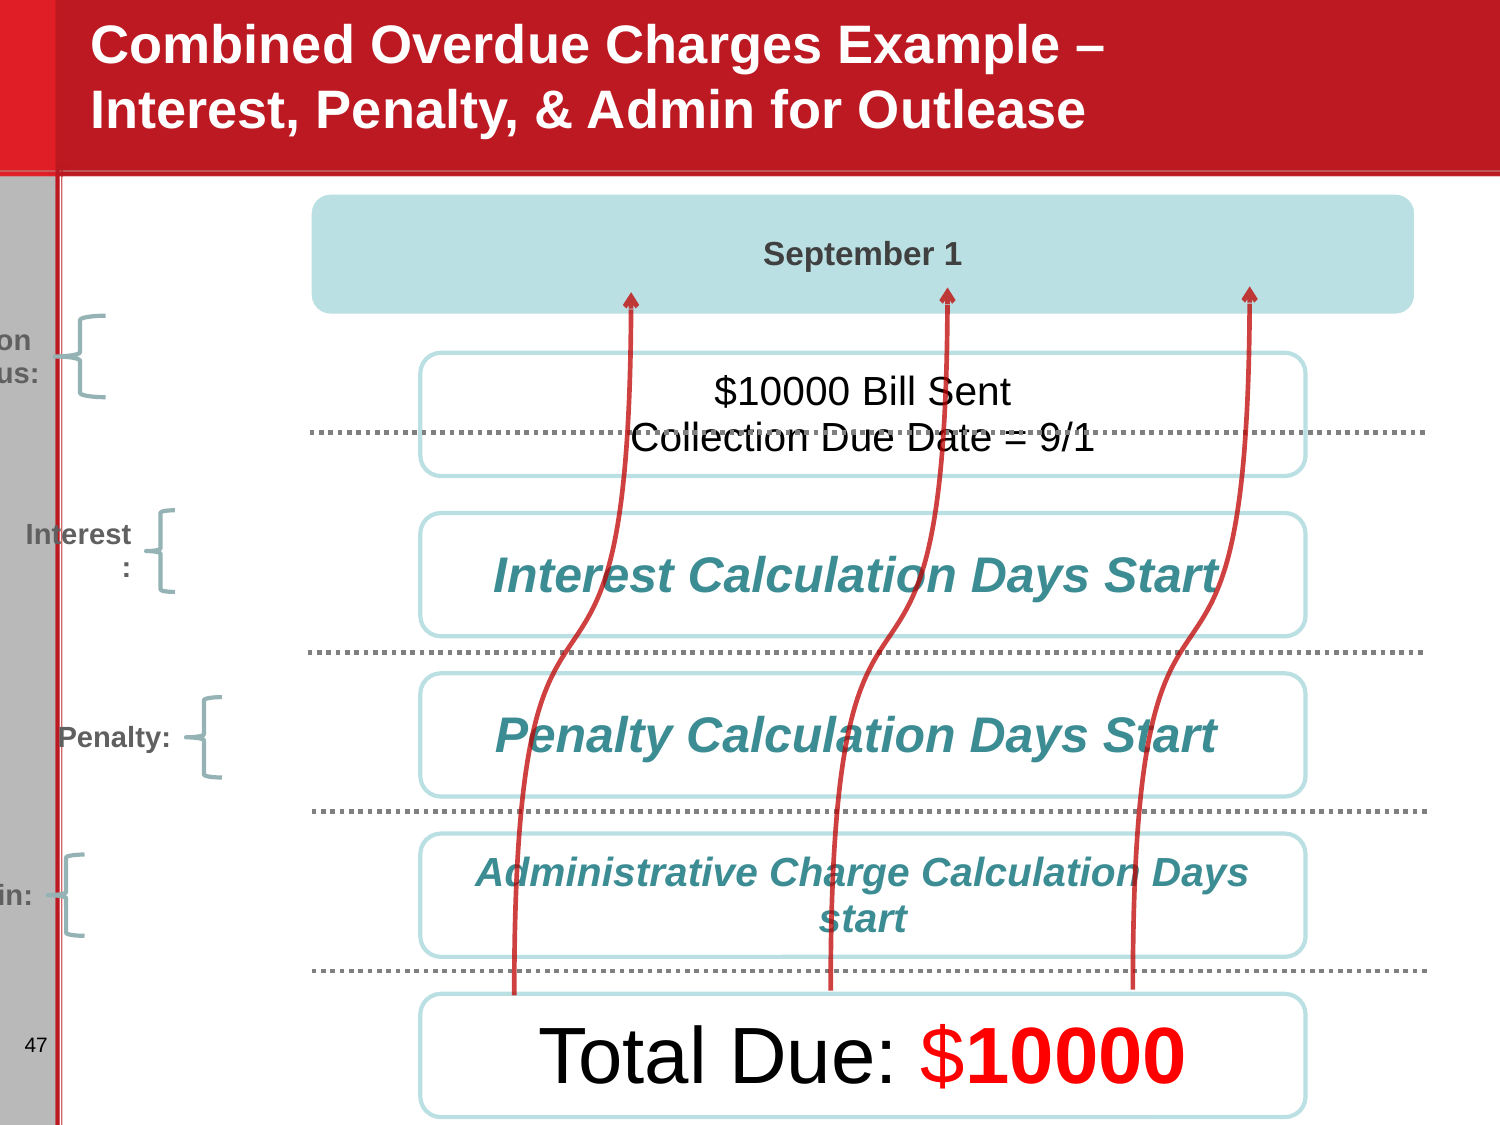

# Combined Overdue Charges Example – Interest, Penalty, & Admin for Outlease
September 1
$10000 Bill Sent
Collection Due Date = 9/1
Interest Calculation Days Start
$10000
Penalty Calculation Days Start
Total Due: $10000
Administrative Charge Calculation Days start
Total Due
Collection
Interest:
Penalty:

TOTAL DUE:

47